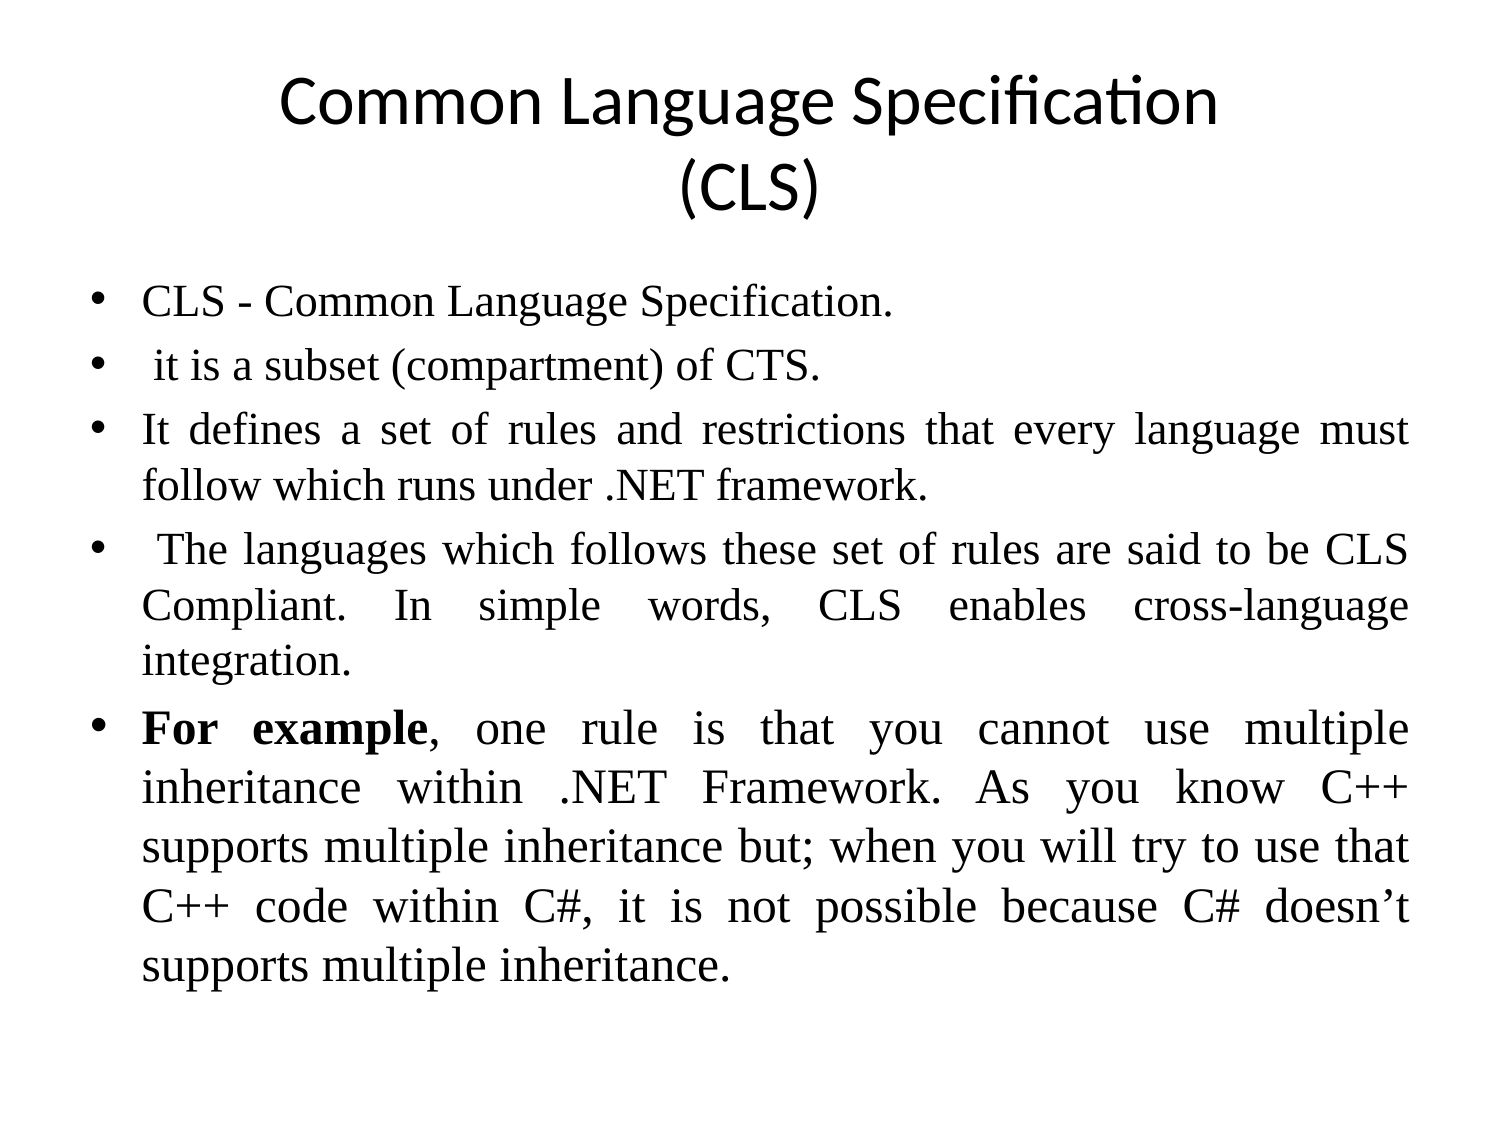

# Common Language Specification (CLS)
CLS - Common Language Specification.
 it is a subset (compartment) of CTS.
It defines a set of rules and restrictions that every language must follow which runs under .NET framework.
 The languages which follows these set of rules are said to be CLS Compliant. In simple words, CLS enables cross-language integration.
For example, one rule is that you cannot use multiple inheritance within .NET Framework. As you know C++ supports multiple inheritance but; when you will try to use that C++ code within C#, it is not possible because C# doesn’t supports multiple inheritance.